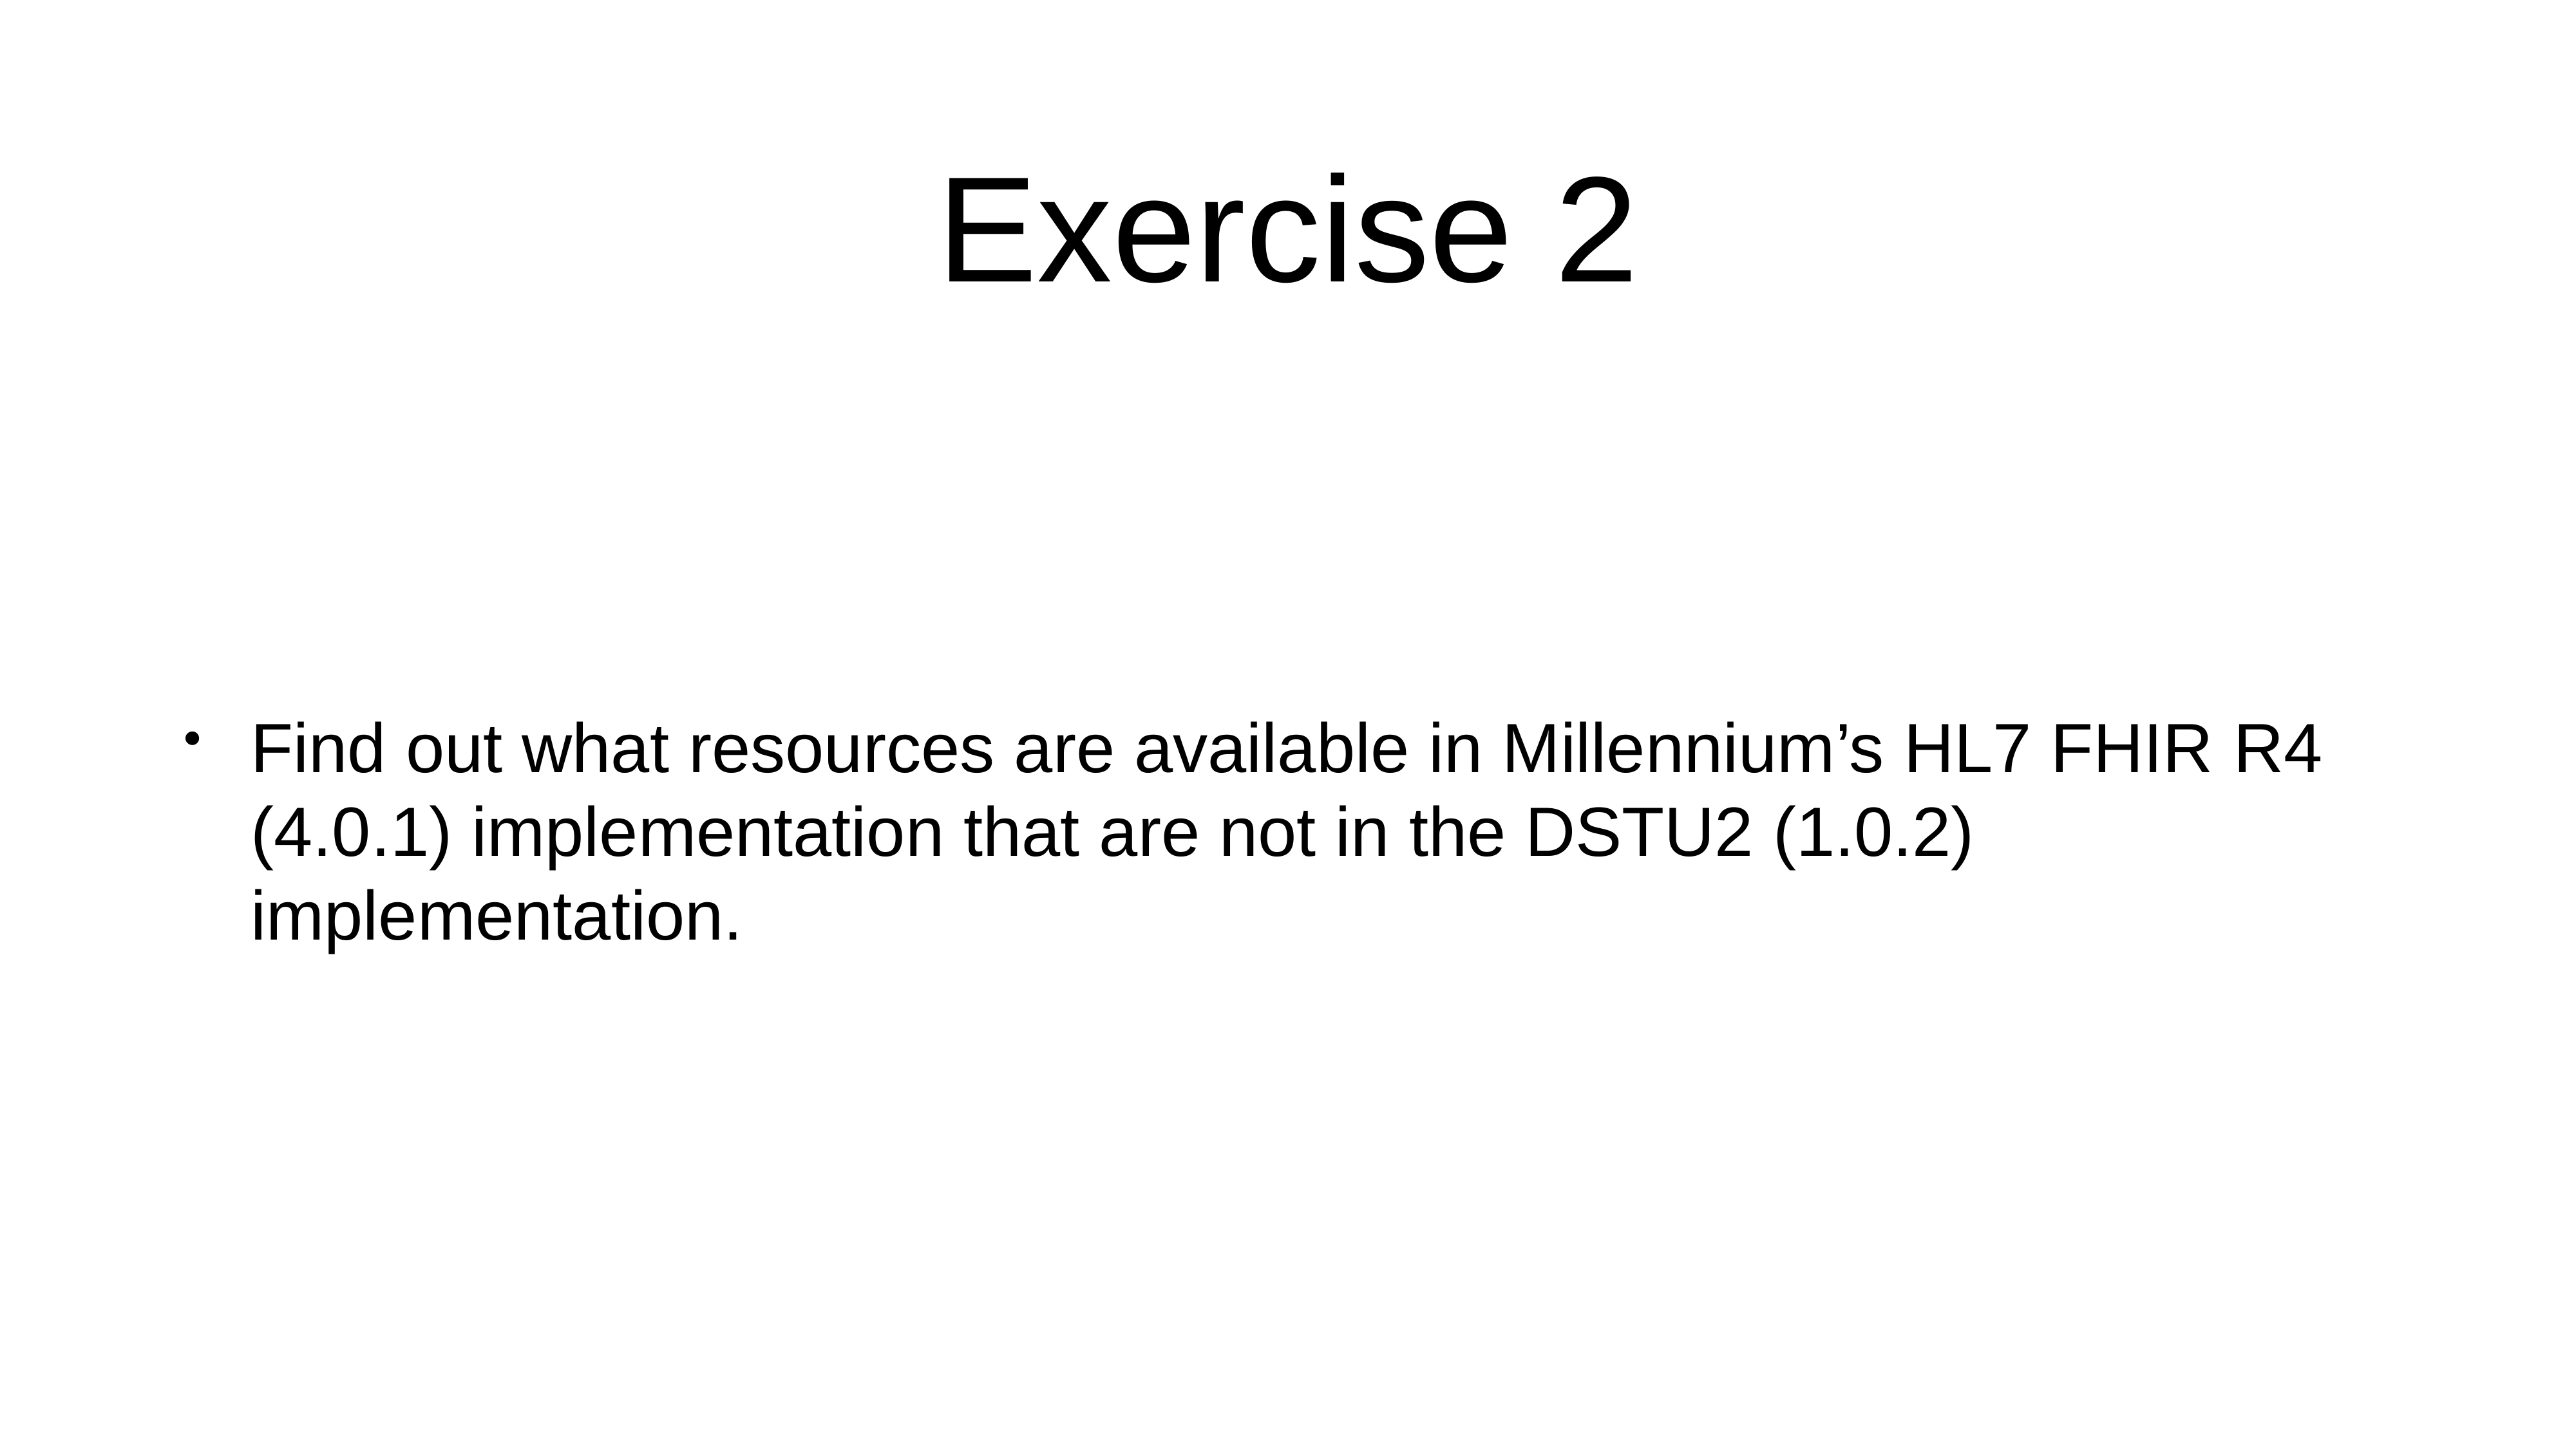

Find out what resources are available in Millennium’s HL7 FHIR R4 (4.0.1) implementation that are not in the DSTU2 (1.0.2) implementation.
# Exercise 2